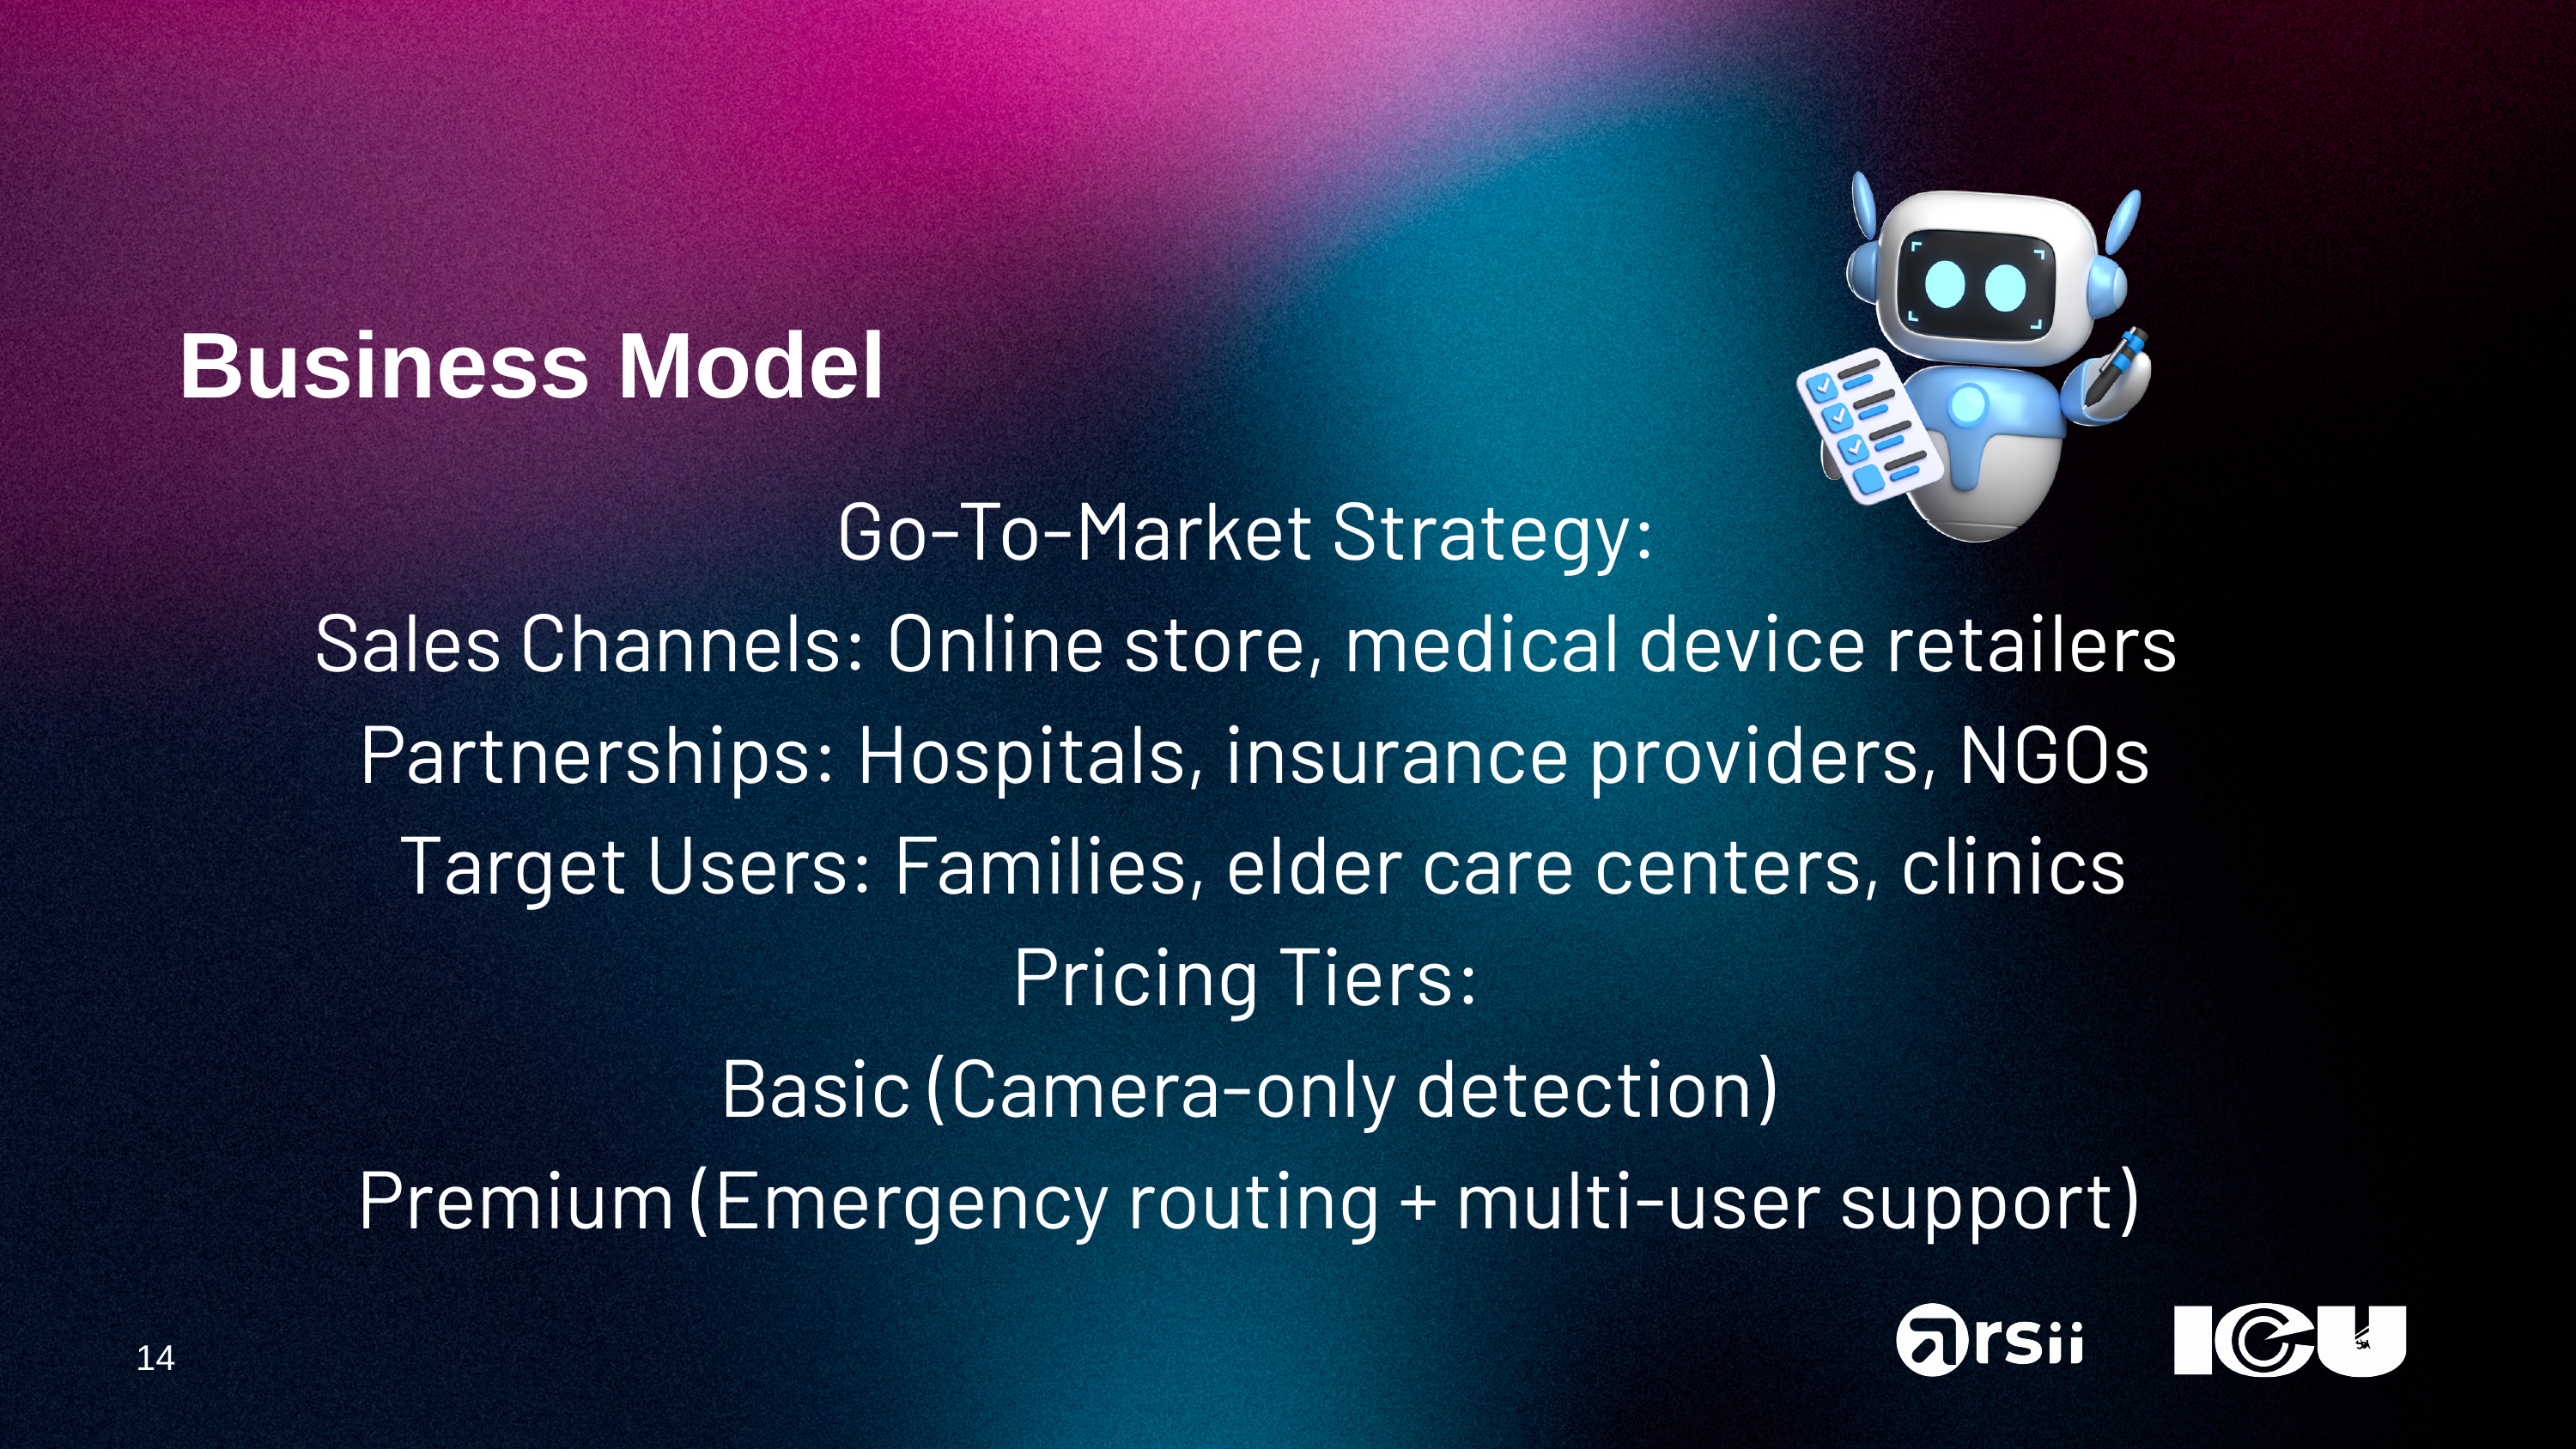

Business Model
Go-To-Market Strategy:
Sales Channels: Online store, medical device retailers
 Partnerships: Hospitals, insurance providers, NGOs
  Target Users: Families, elder care centers, clinics
Pricing Tiers:
Basic (Camera-only detection)
Premium (Emergency routing + multi-user support)

14